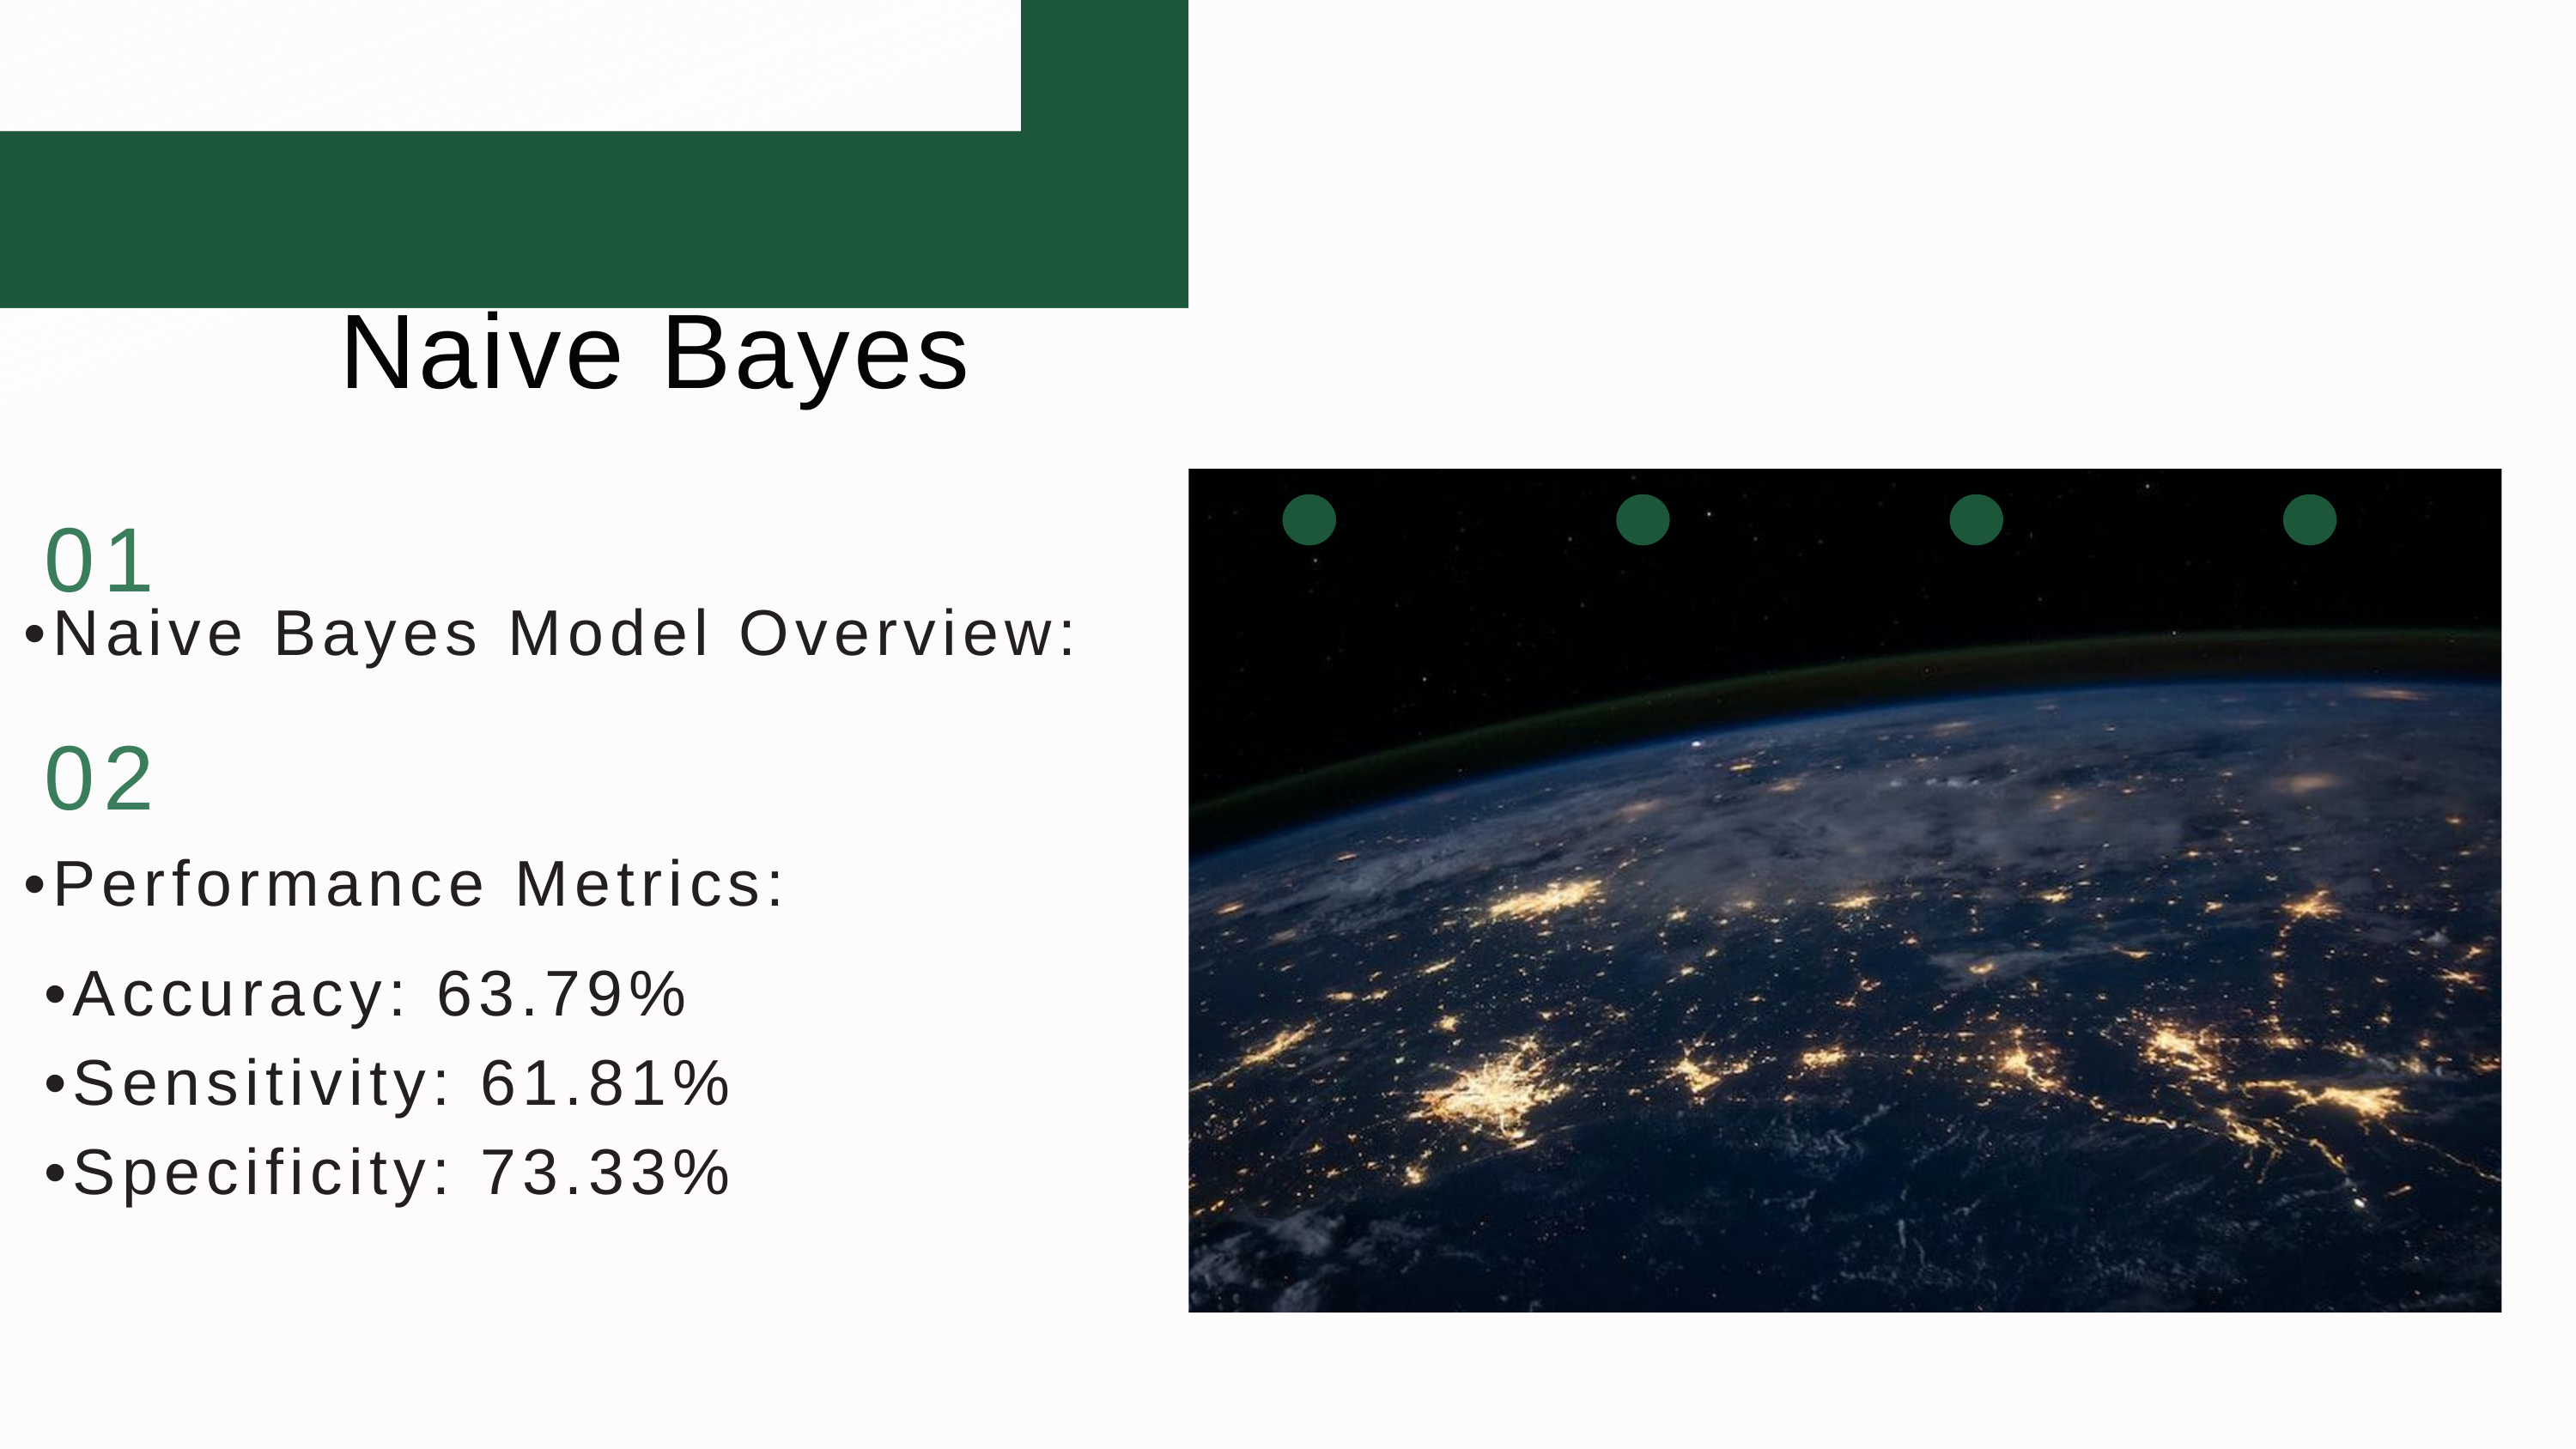

Model Training - Naive Bayes

01

•Naive Bayes Model Overview:

02
•Performance Metrics:

•Accuracy: 63.79%
•Sensitivity: 61.81%
•Specificity: 73.33%